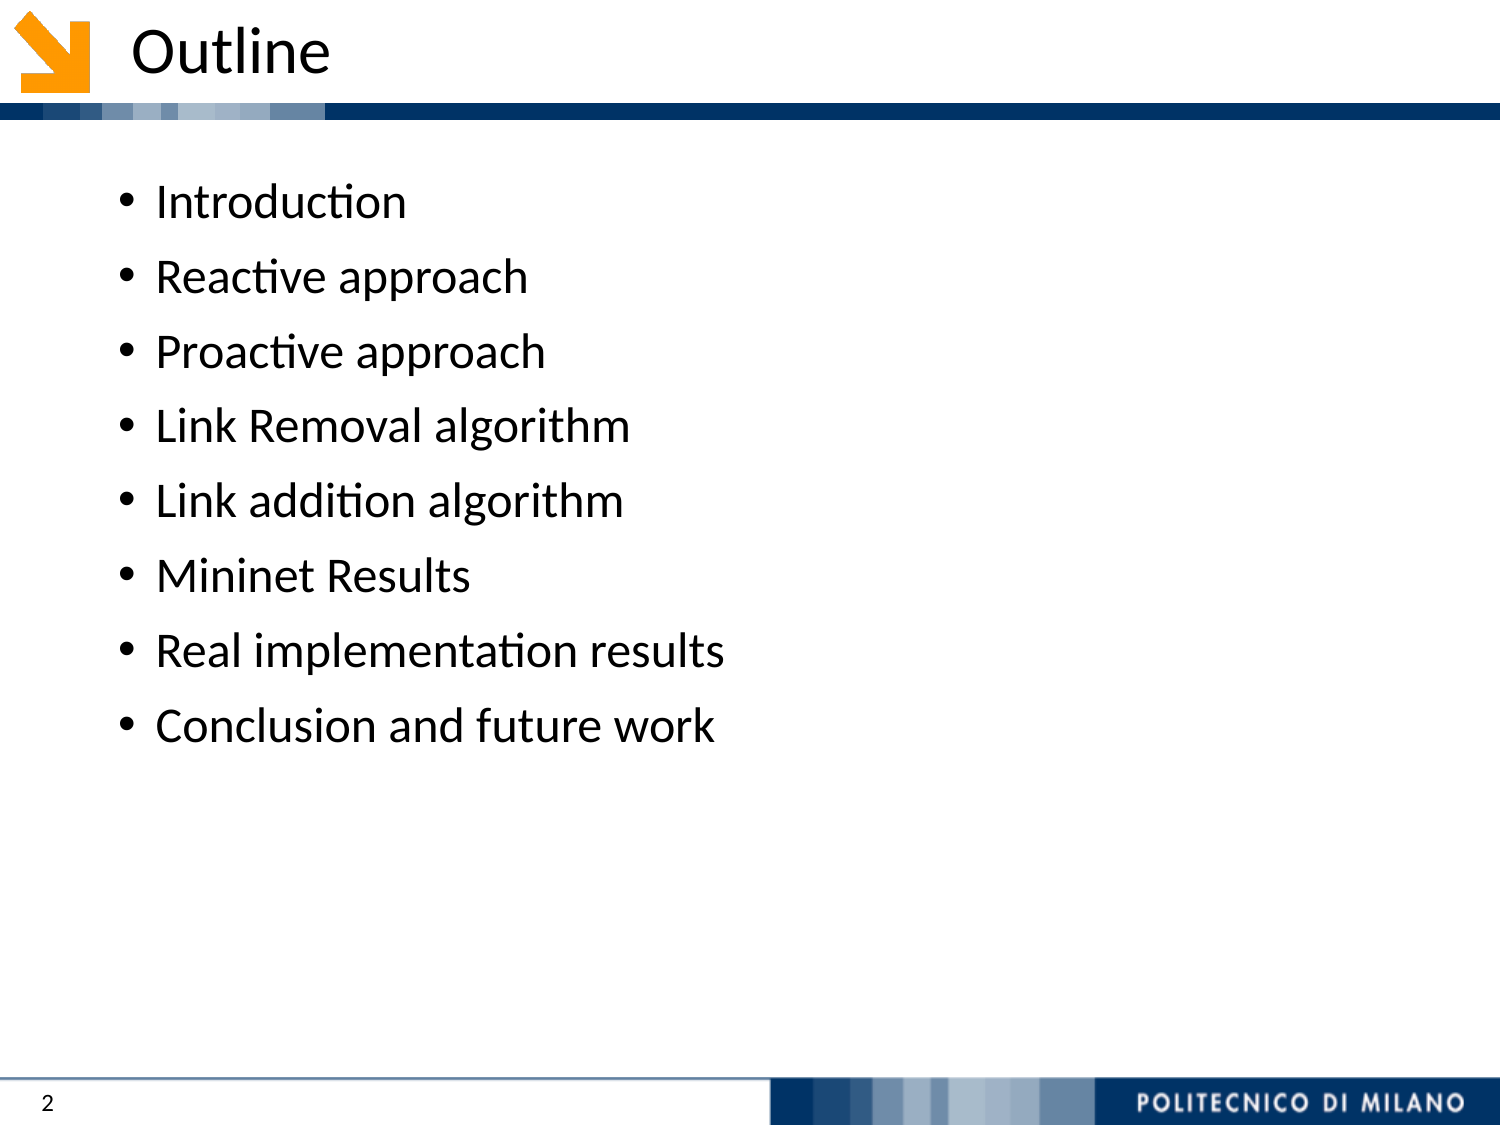

# Outline
Introduction
Reactive approach
Proactive approach
Link Removal algorithm
Link addition algorithm
Mininet Results
Real implementation results
Conclusion and future work
2